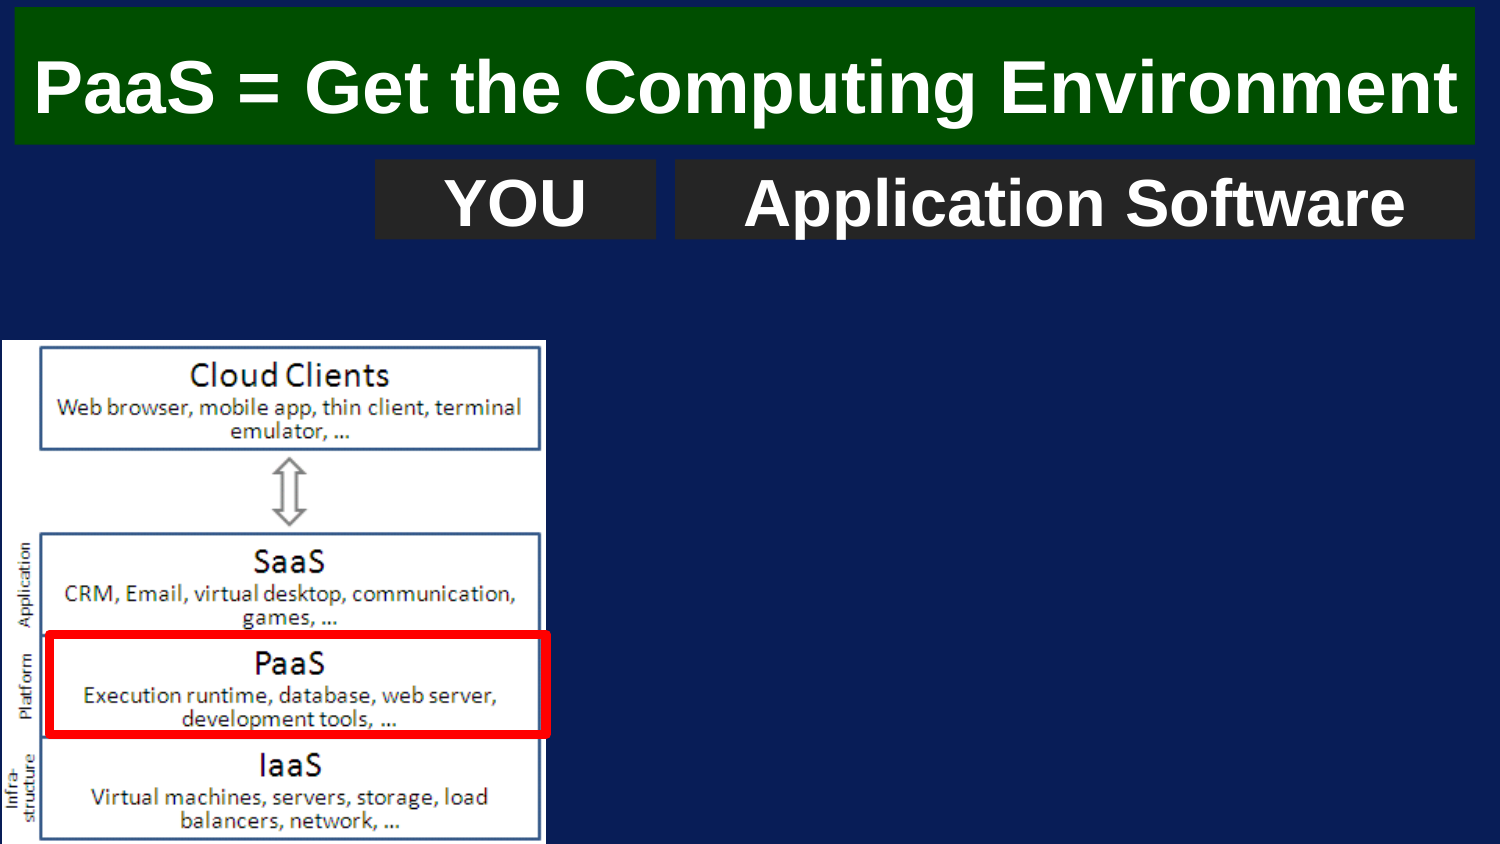

# PaaS =	Get	the	Computing	Environment
Application Software
YOU